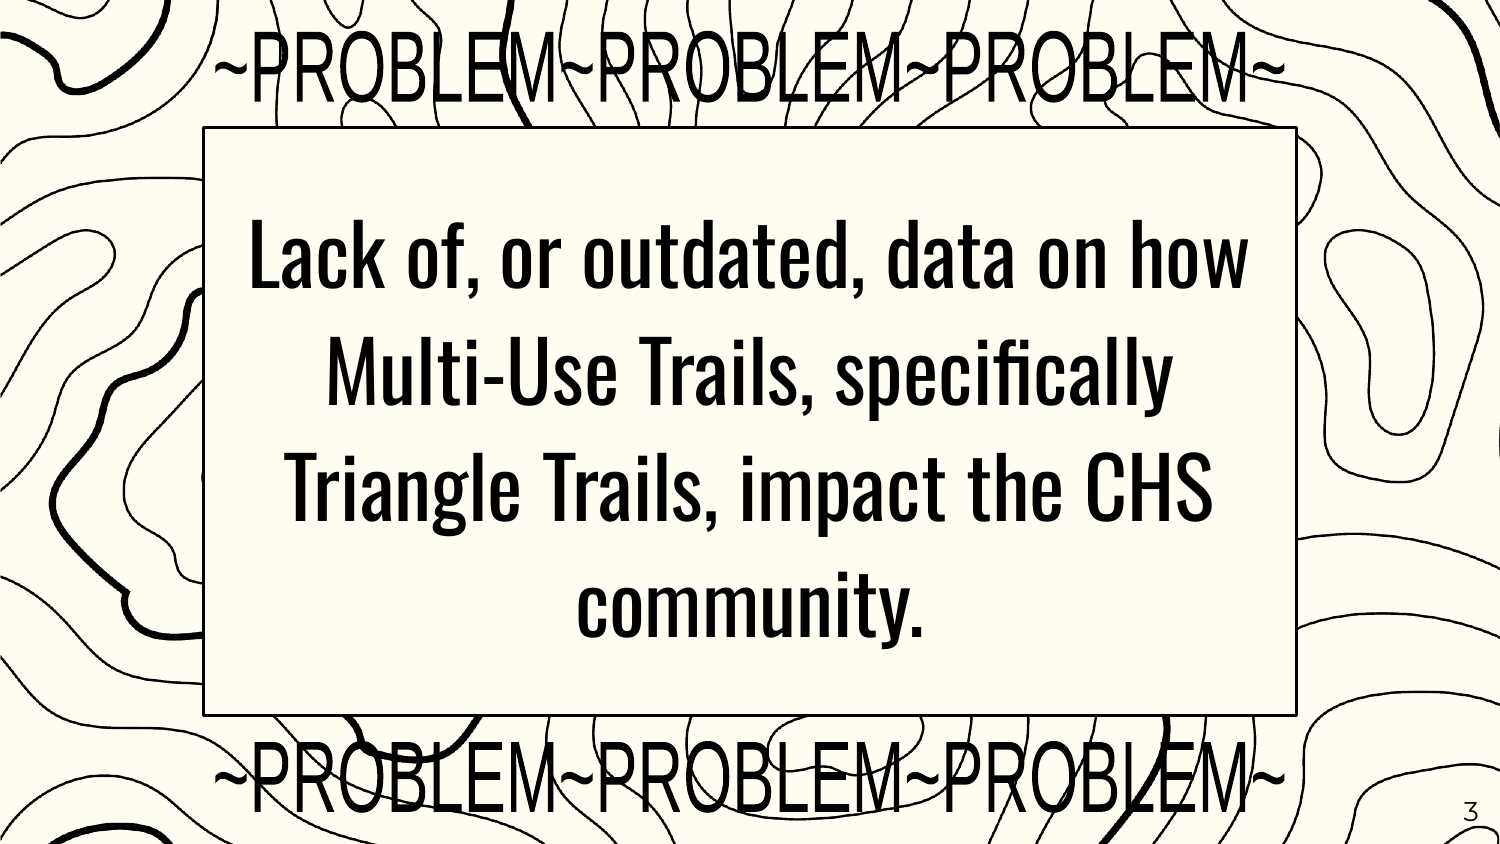

~PROBLEM~PROBLEM~PROBLEM~
# Lack of, or outdated, data on how Multi-Use Trails, specifically Triangle Trails, impact the CHS community.
~PROBLEM~PROBLEM~PROBLEM~
3